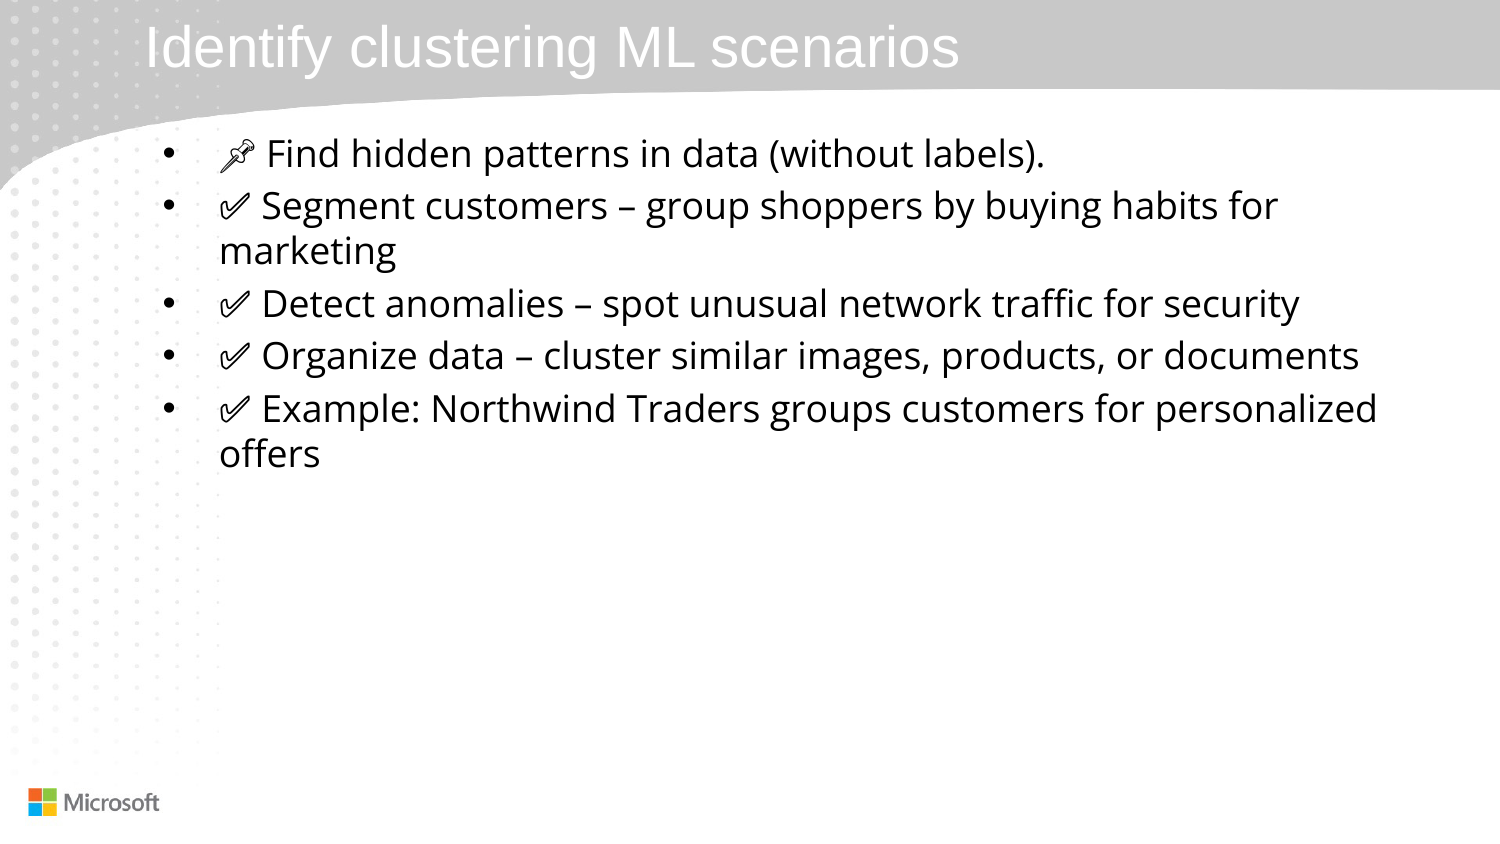

# Identify clustering ML scenarios
📌 Find hidden patterns in data (without labels).
✅ Segment customers – group shoppers by buying habits for marketing
✅ Detect anomalies – spot unusual network traffic for security
✅ Organize data – cluster similar images, products, or documents
✅ Example: Northwind Traders groups customers for personalized offers